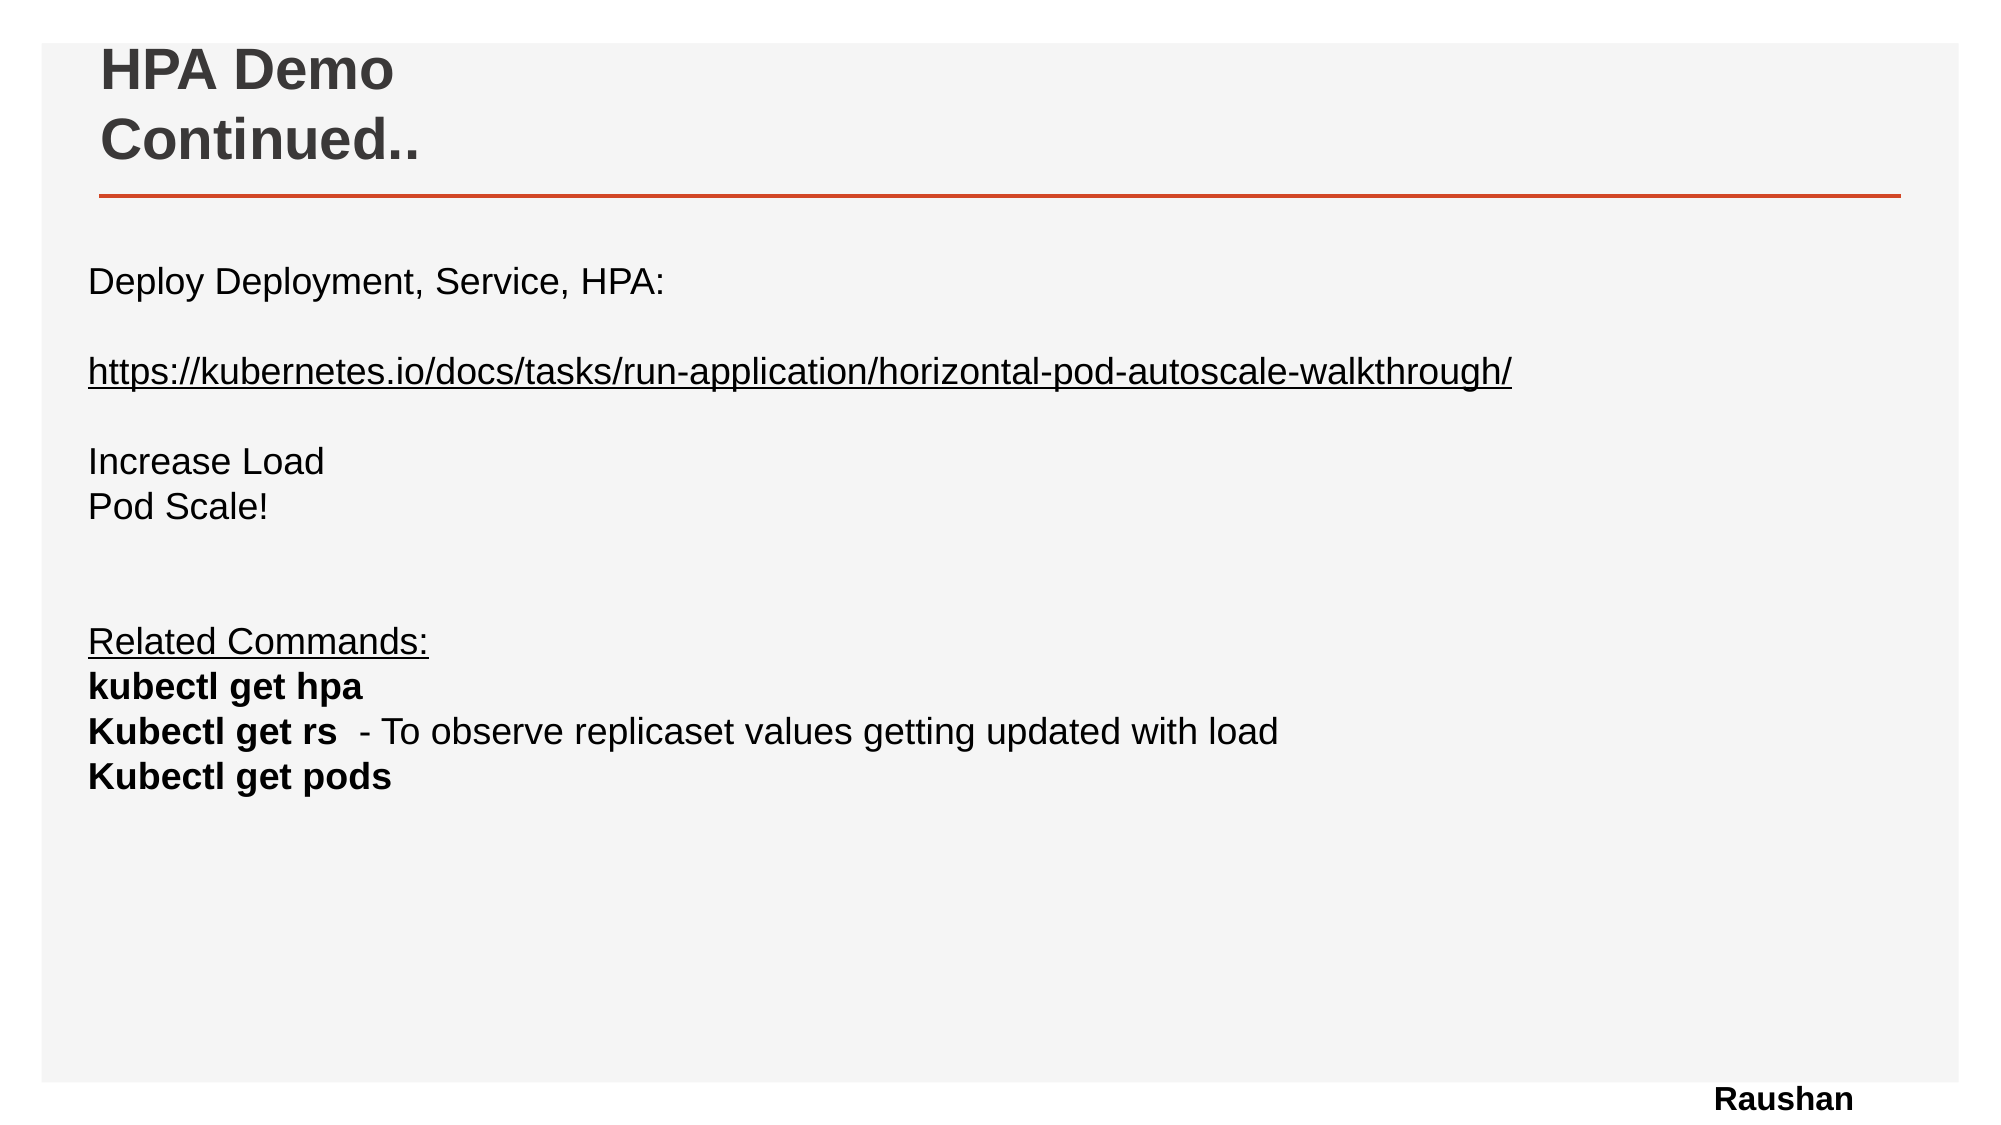

# HPA Demo Continued..
Deploy Deployment, Service, HPA:
https://kubernetes.io/docs/tasks/run-application/horizontal-pod-autoscale-walkthrough/

Increase Load
Pod Scale!

Related Commands:
kubectl get hpa
Kubectl get rs  - To observe replicaset values getting updated with load
Kubectl get pods

Raushan Kumar